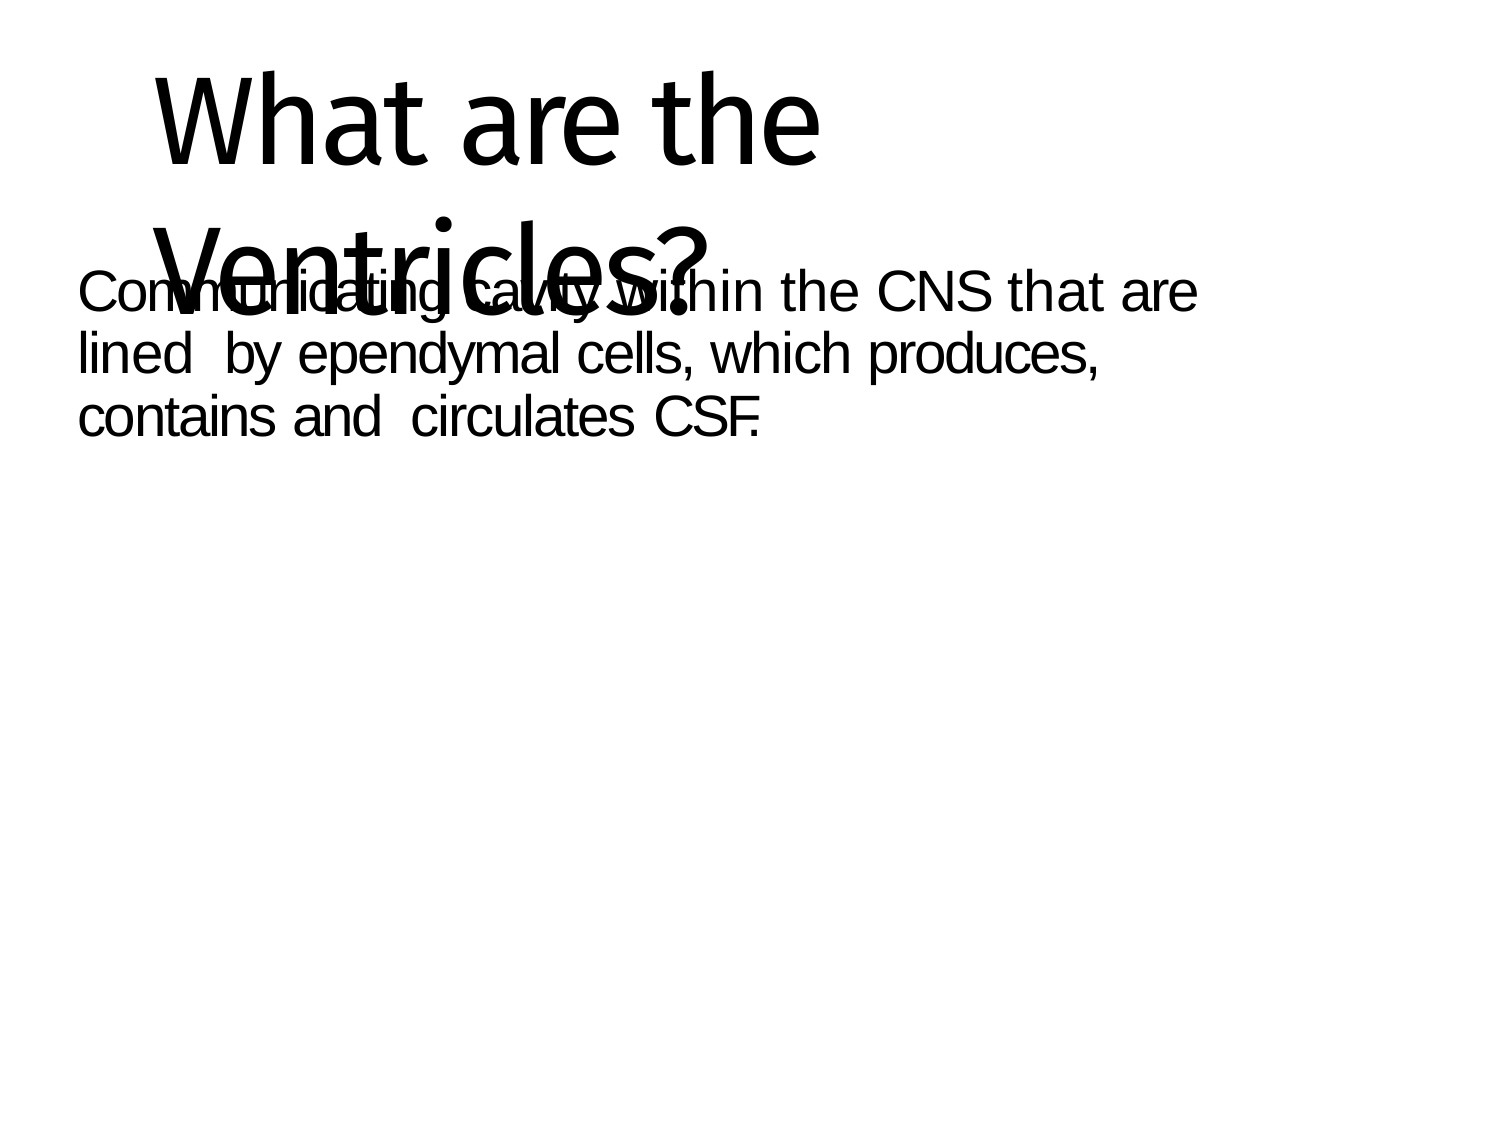

# What are the Ventricles?
Communicating cavity within the C N S  that are lined  by ependymal cells, which produces, contains and  circulates C S F.